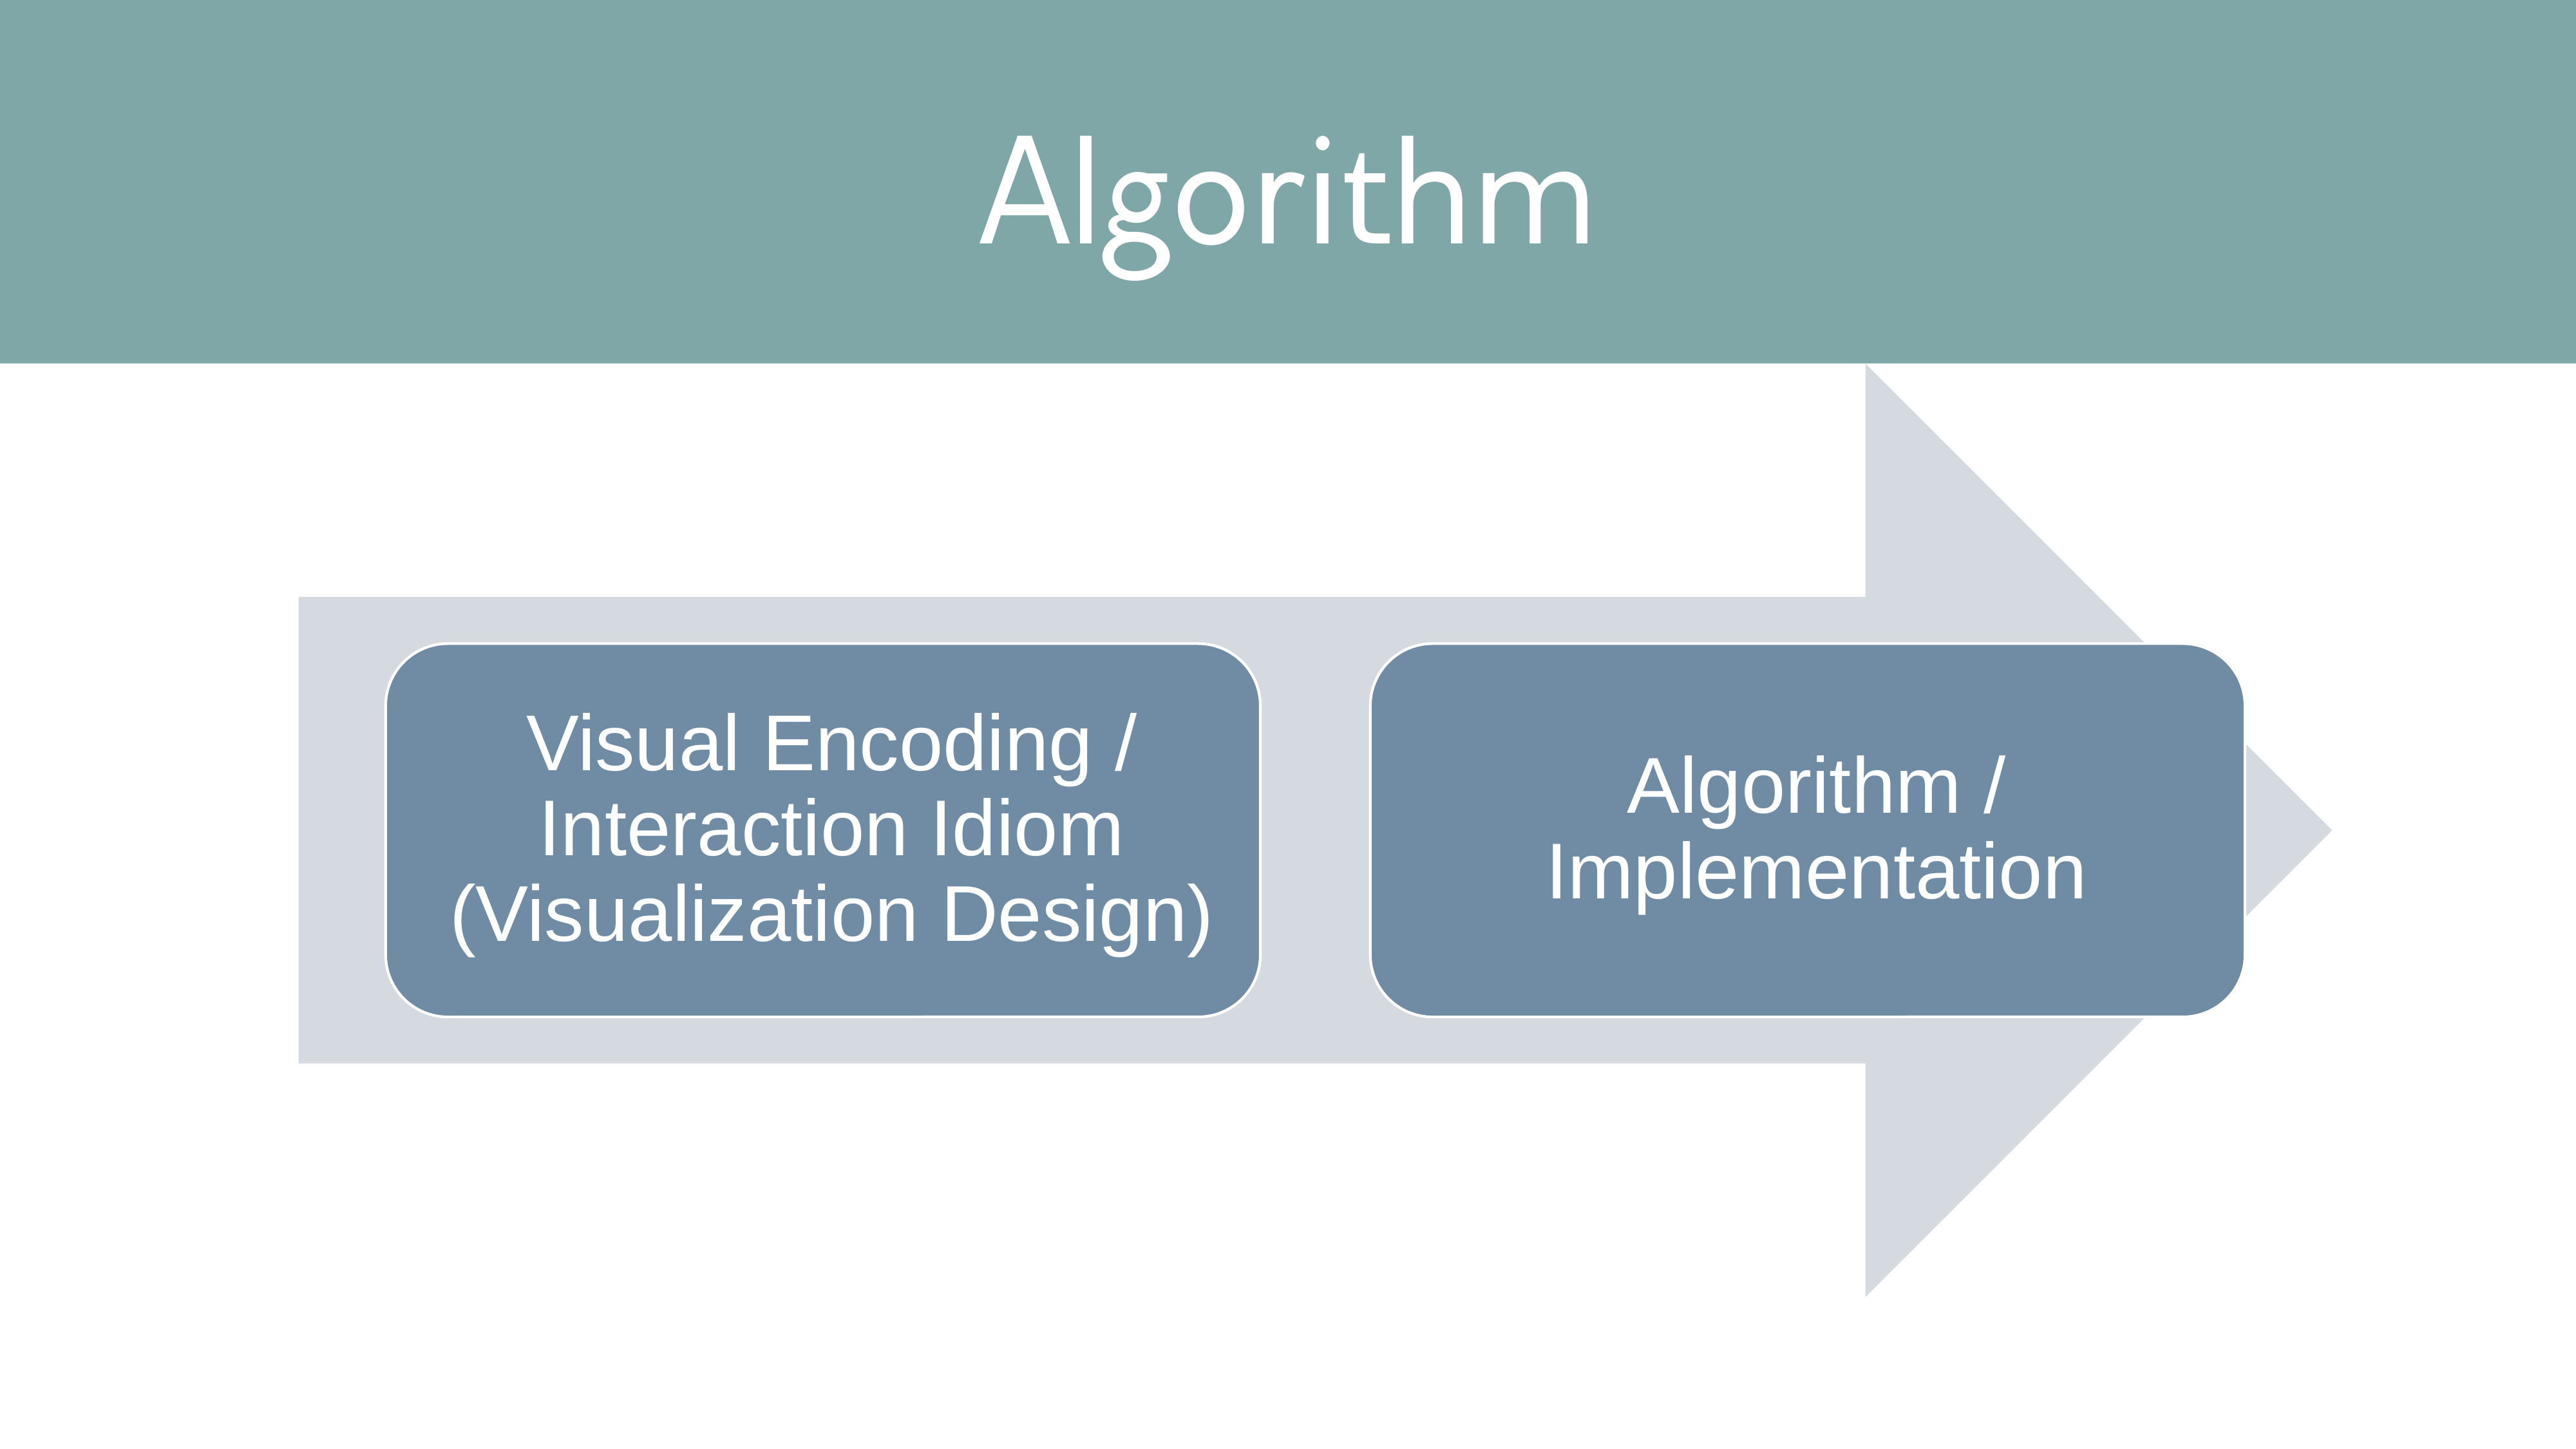

Algorithm
Visual Encoding / Interaction Idiom (Visualization Design)
Algorithm / Implementation